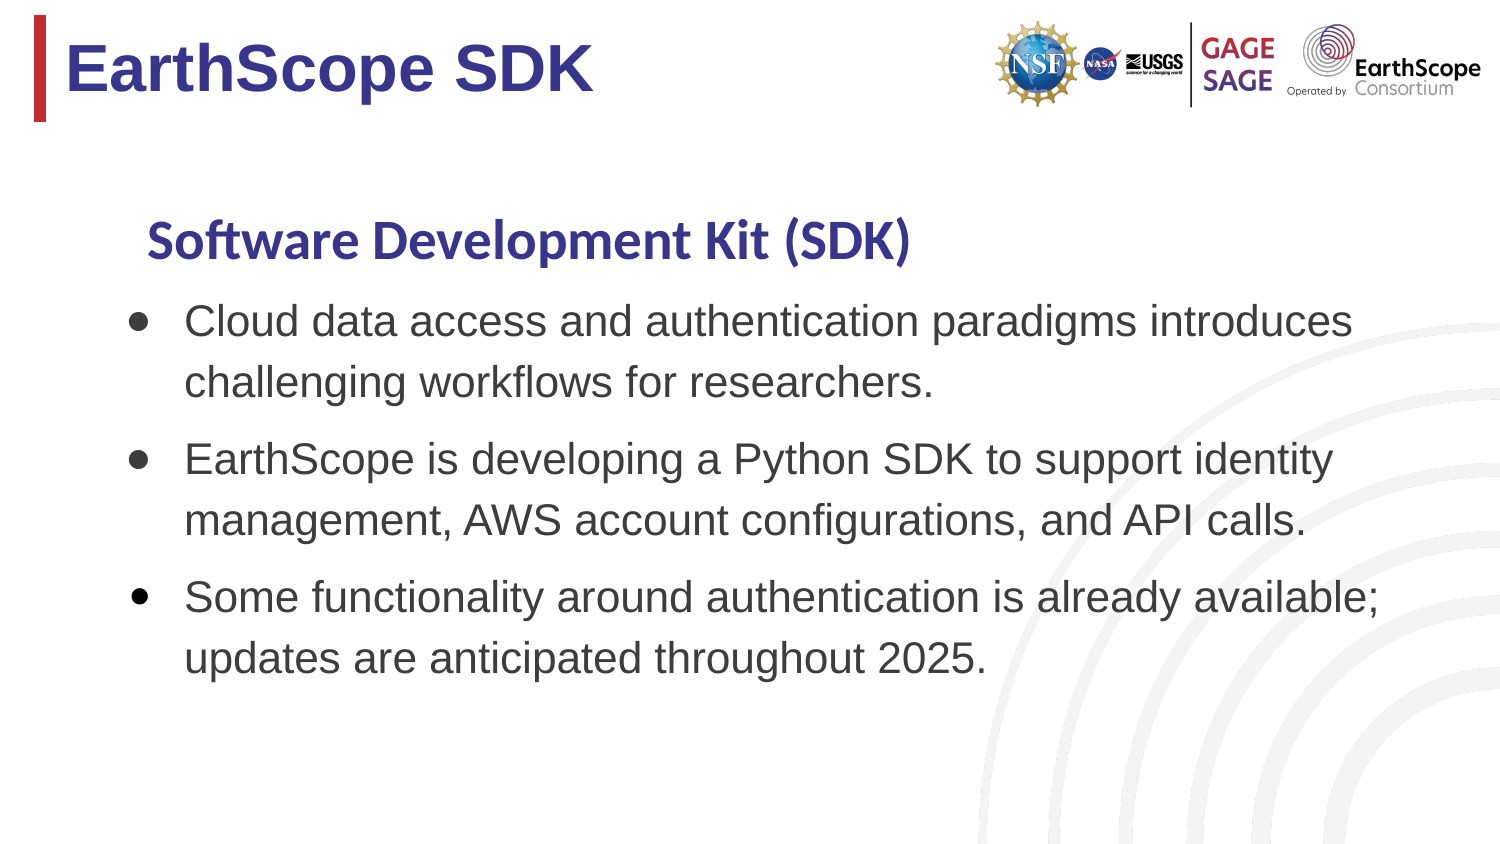

# EarthScope SDK
Software Development Kit (SDK)
Cloud data access and authentication paradigms introduces challenging workflows for researchers.
EarthScope is developing a Python SDK to support identity management, AWS account configurations, and API calls.
Some functionality around authentication is already available; updates are anticipated throughout 2025.